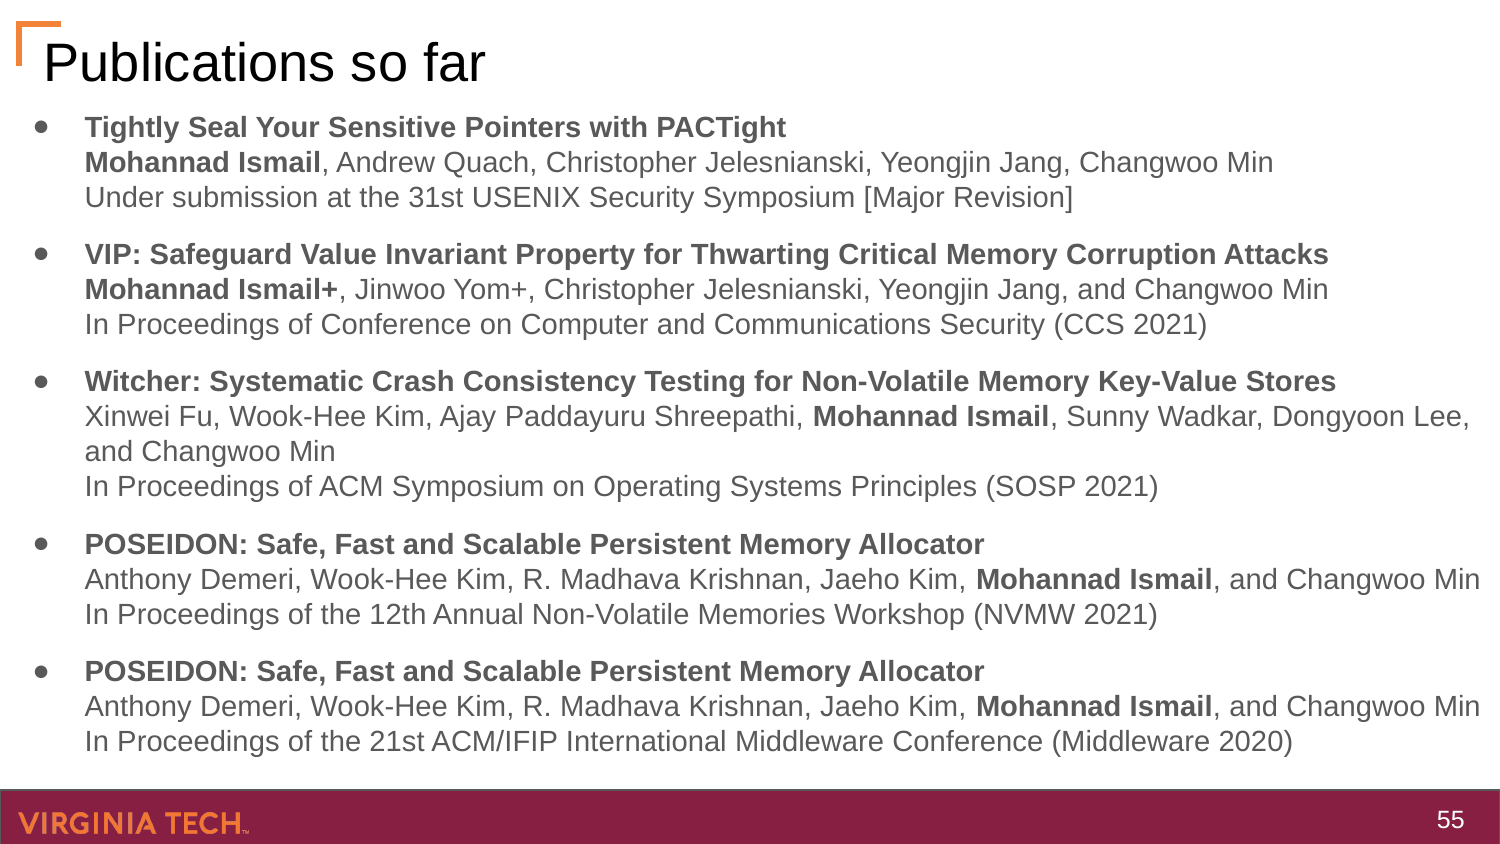

# Publications so far
Tightly Seal Your Sensitive Pointers with PACTight
Mohannad Ismail, Andrew Quach, Christopher Jelesnianski, Yeongjin Jang, Changwoo Min
Under submission at the 31st USENIX Security Symposium [Major Revision]

VIP: Safeguard Value Invariant Property for Thwarting Critical Memory Corruption Attacks
Mohannad Ismail+, Jinwoo Yom+, Christopher Jelesnianski, Yeongjin Jang, and Changwoo Min
In Proceedings of Conference on Computer and Communications Security (CCS 2021)

Witcher: Systematic Crash Consistency Testing for Non-Volatile Memory Key-Value Stores
Xinwei Fu, Wook-Hee Kim, Ajay Paddayuru Shreepathi, Mohannad Ismail, Sunny Wadkar, Dongyoon Lee, and Changwoo Min
In Proceedings of ACM Symposium on Operating Systems Principles (SOSP 2021)

POSEIDON: Safe, Fast and Scalable Persistent Memory Allocator
Anthony Demeri, Wook-Hee Kim, R. Madhava Krishnan, Jaeho Kim, Mohannad Ismail, and Changwoo Min
In Proceedings of the 12th Annual Non-Volatile Memories Workshop (NVMW 2021)

POSEIDON: Safe, Fast and Scalable Persistent Memory Allocator
Anthony Demeri, Wook-Hee Kim, R. Madhava Krishnan, Jaeho Kim, Mohannad Ismail, and Changwoo Min
In Proceedings of the 21st ACM/IFIP International Middleware Conference (Middleware 2020)

55